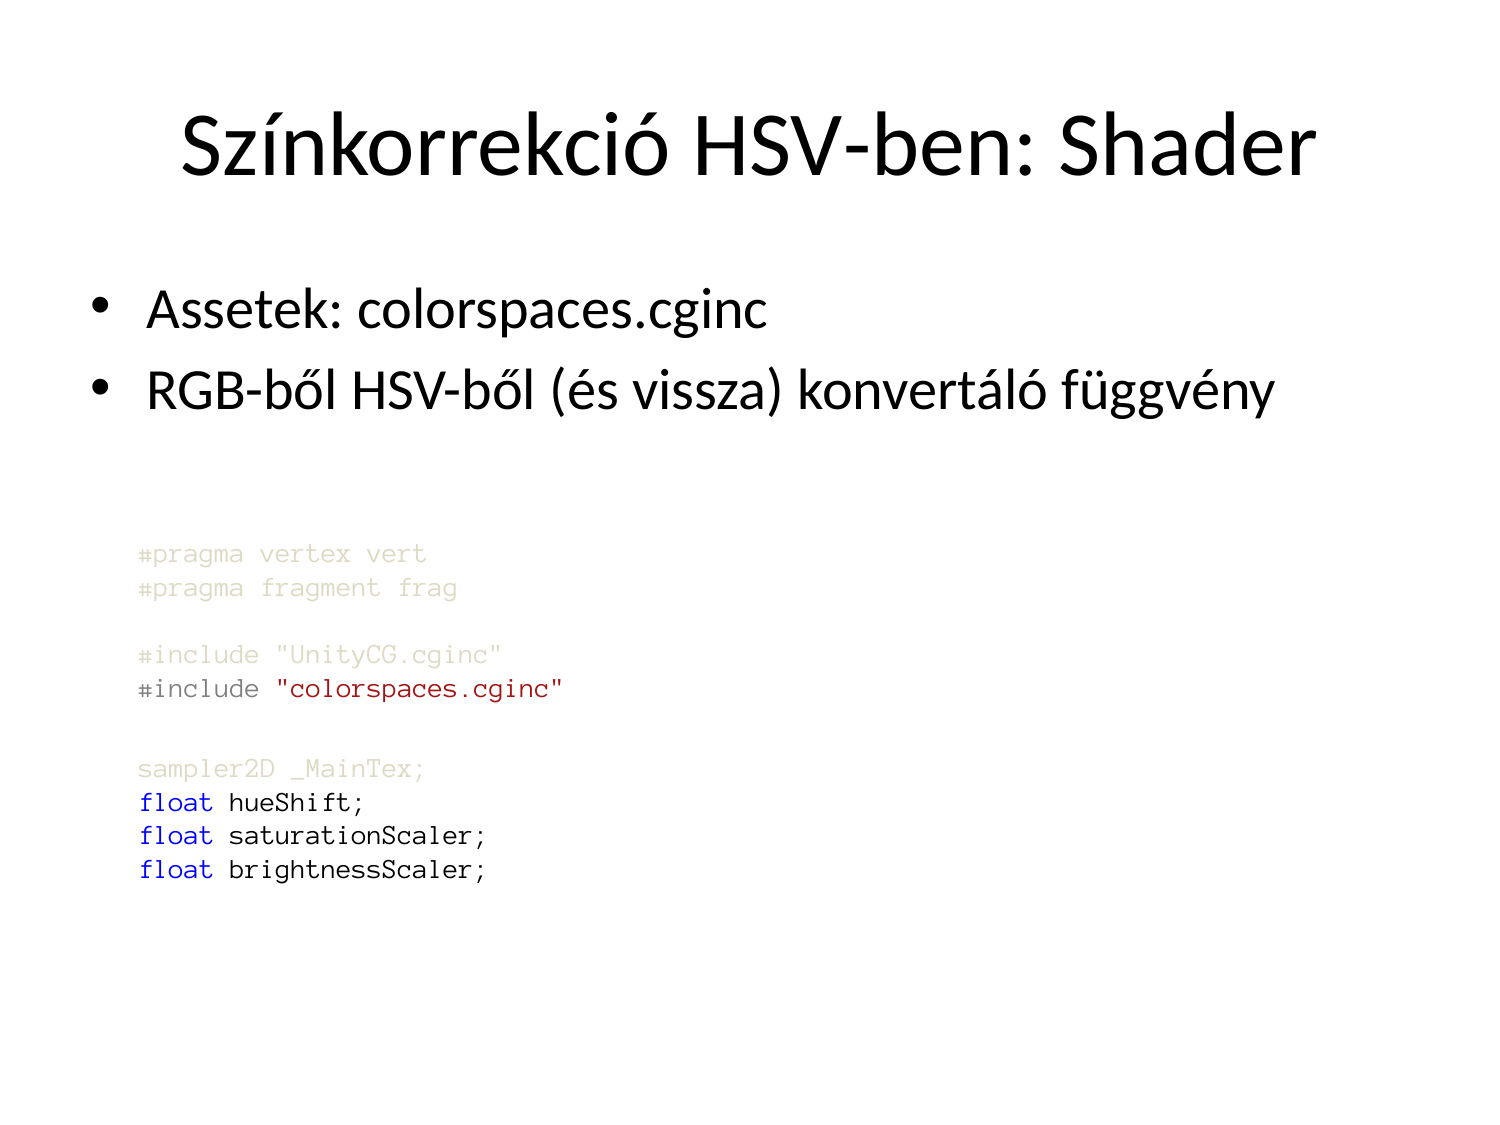

# Színkorrekció HSV-ben: Shader
Assetek: colorspaces.cginc
RGB-ből HSV-ből (és vissza) konvertáló függvény
#pragma vertex vert
#pragma fragment frag

#include "UnityCG.cginc"
#include "colorspaces.cginc"
sampler2D _MainTex;
float hueShift;
float saturationScaler;
float brightnessScaler;